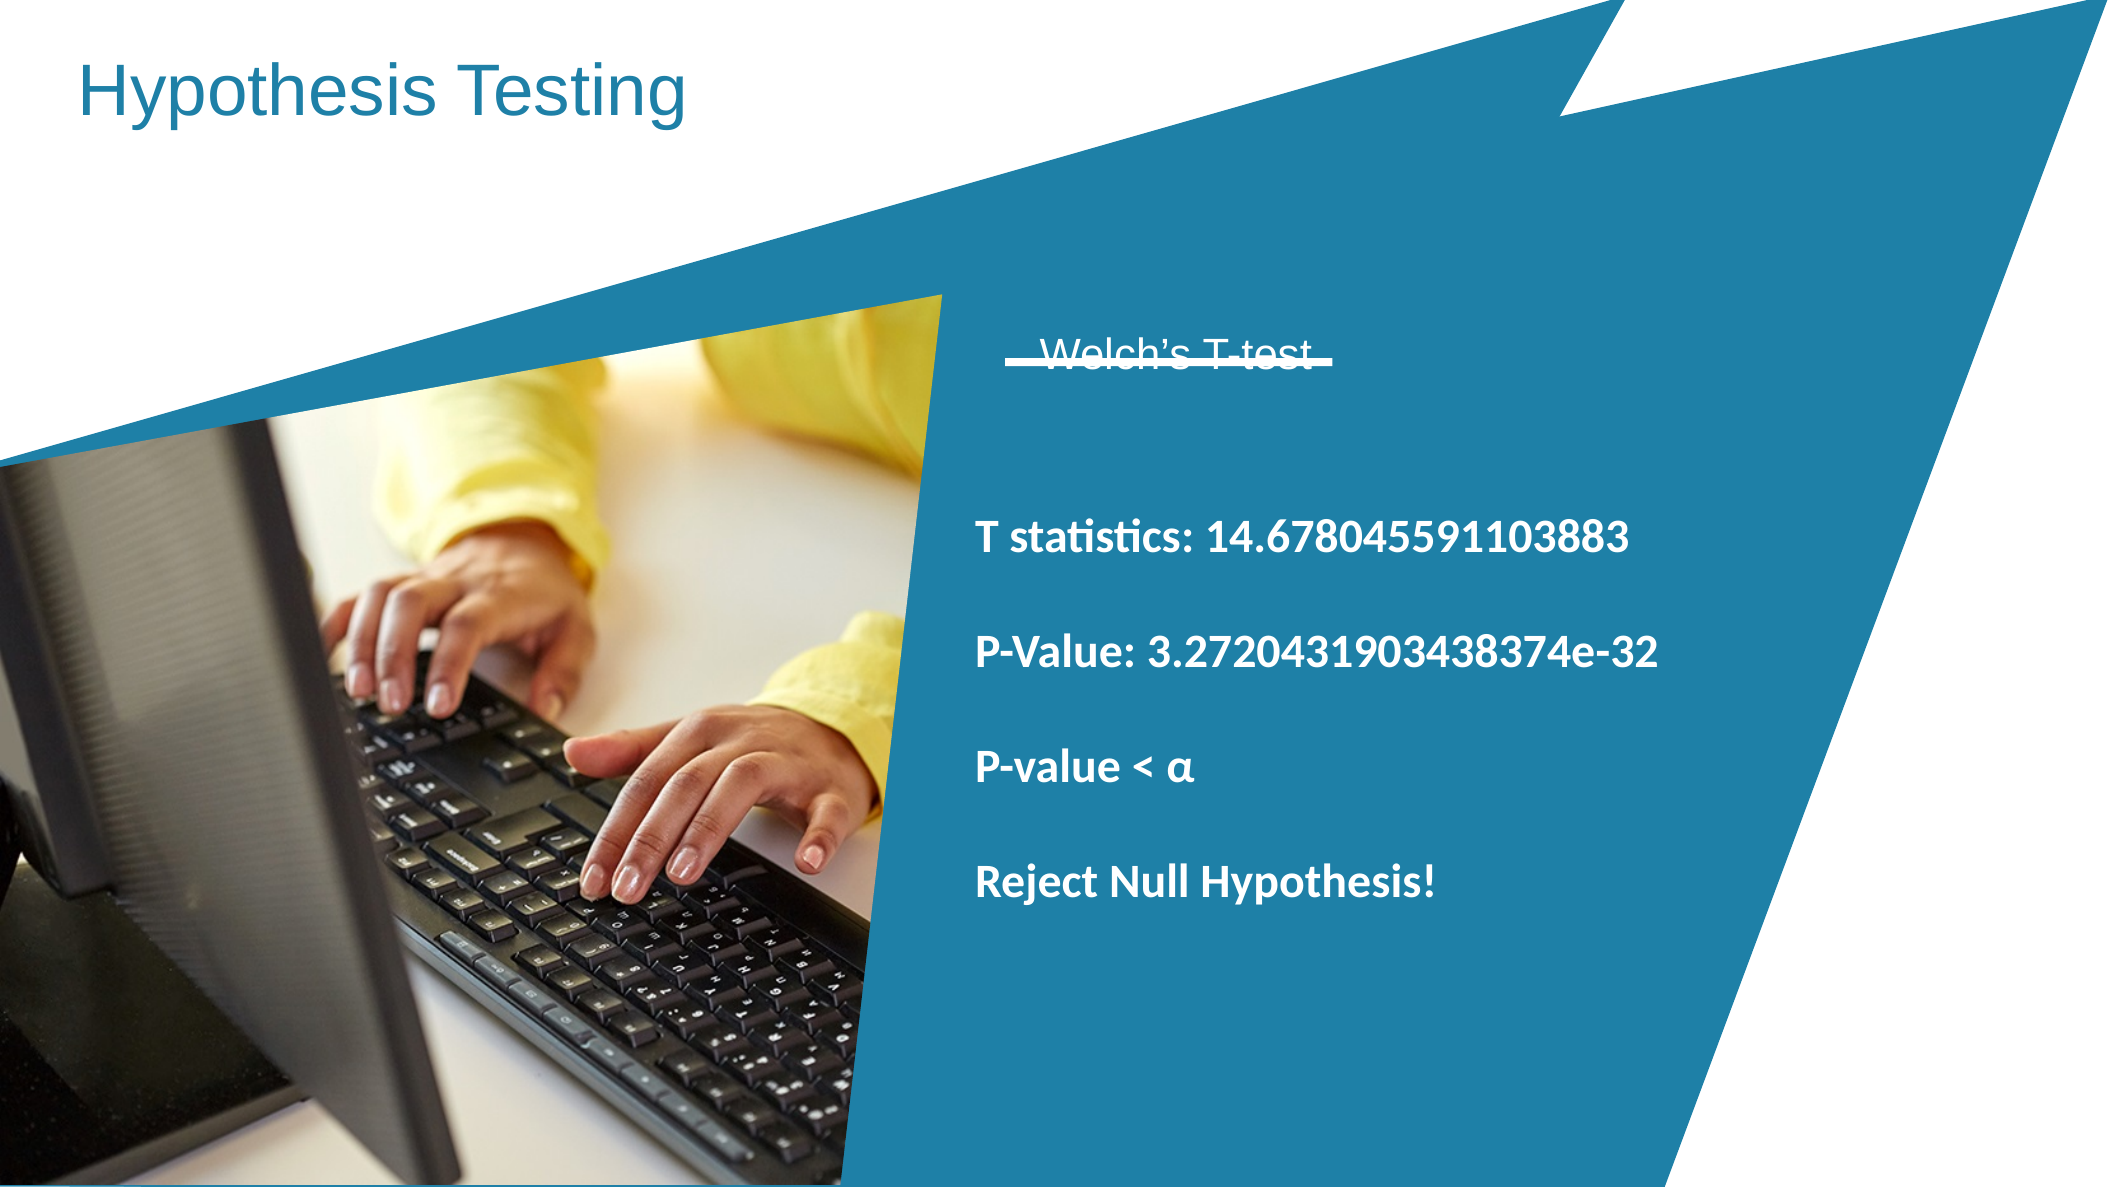

Hypothesis Testing
Welch’s T-test

T statistics: 14.678045591103883

P-Value: 3.2720431903438374e-32

P-value < α

Reject Null Hypothesis!